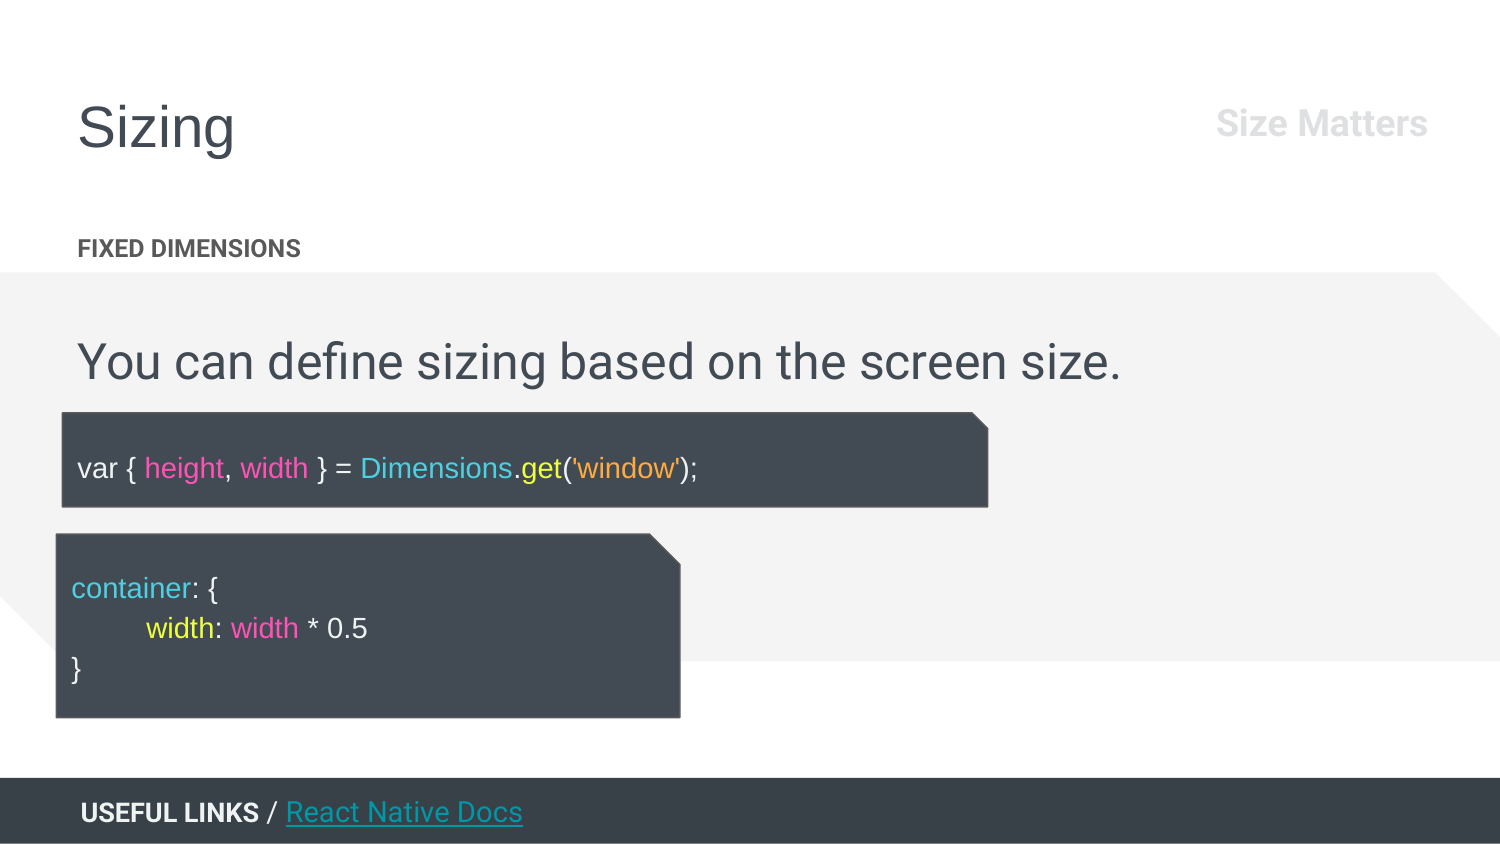

Sizing
Size Matters
FIXED DIMENSIONS

You can define sizing based on the screen size.
var { height, width } = Dimensions.get('window');
container: {
width: width * 0.5
}
USEFUL LINKS / React Native Docs